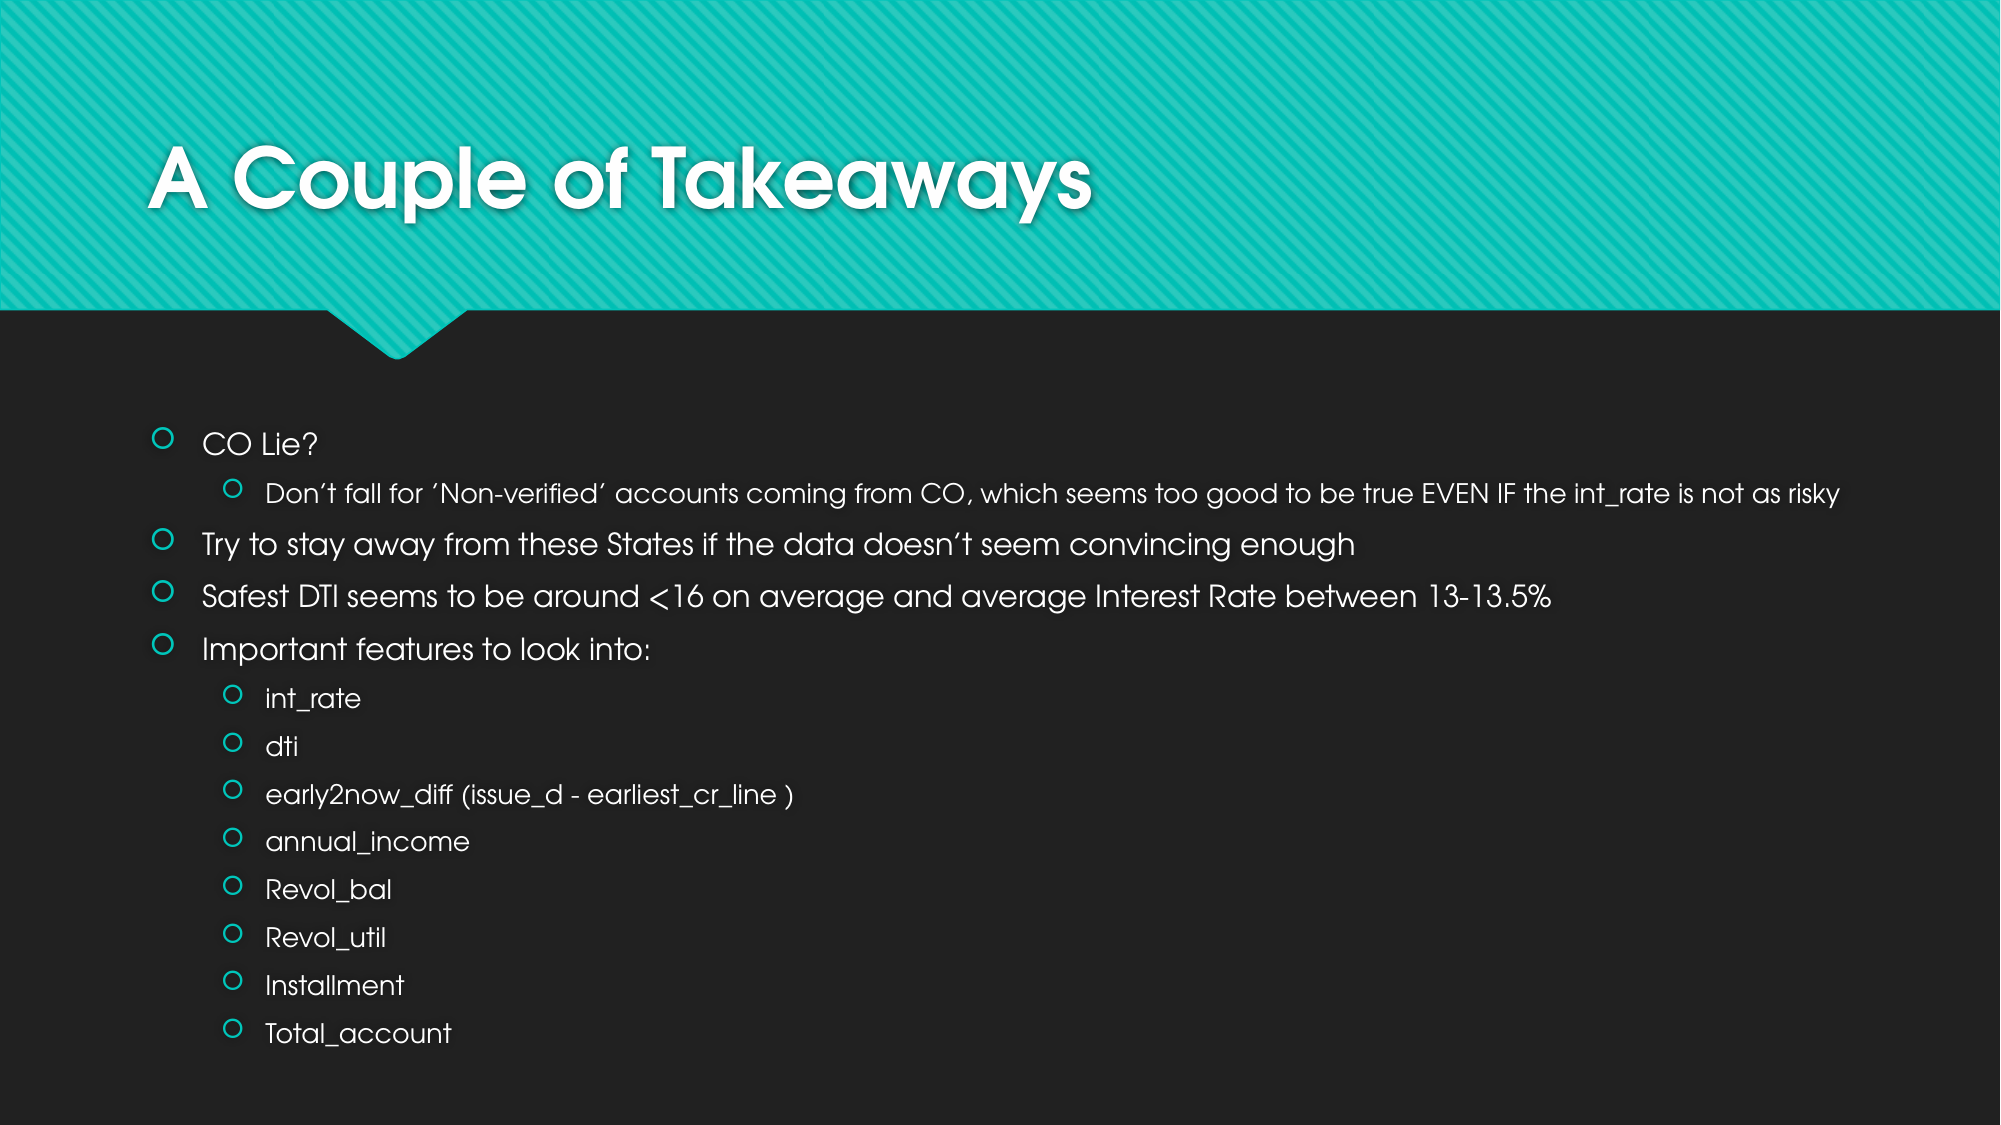

# A Couple of Takeaways

CO Lie?
Don’t fall for ’Non-verified’ accounts coming from CO, which seems too good to be true EVEN IF the int_rate is not as risky
Try to stay away from these States if the data doesn’t seem convincing enough
Safest DTI seems to be around <16 on average and average Interest Rate between 13-13.5%
Important features to look into:
int_rate
dti
early2now_diff (issue_d - earliest_cr_line )
annual_income
Revol_bal
Revol_util
Installment
Total_account